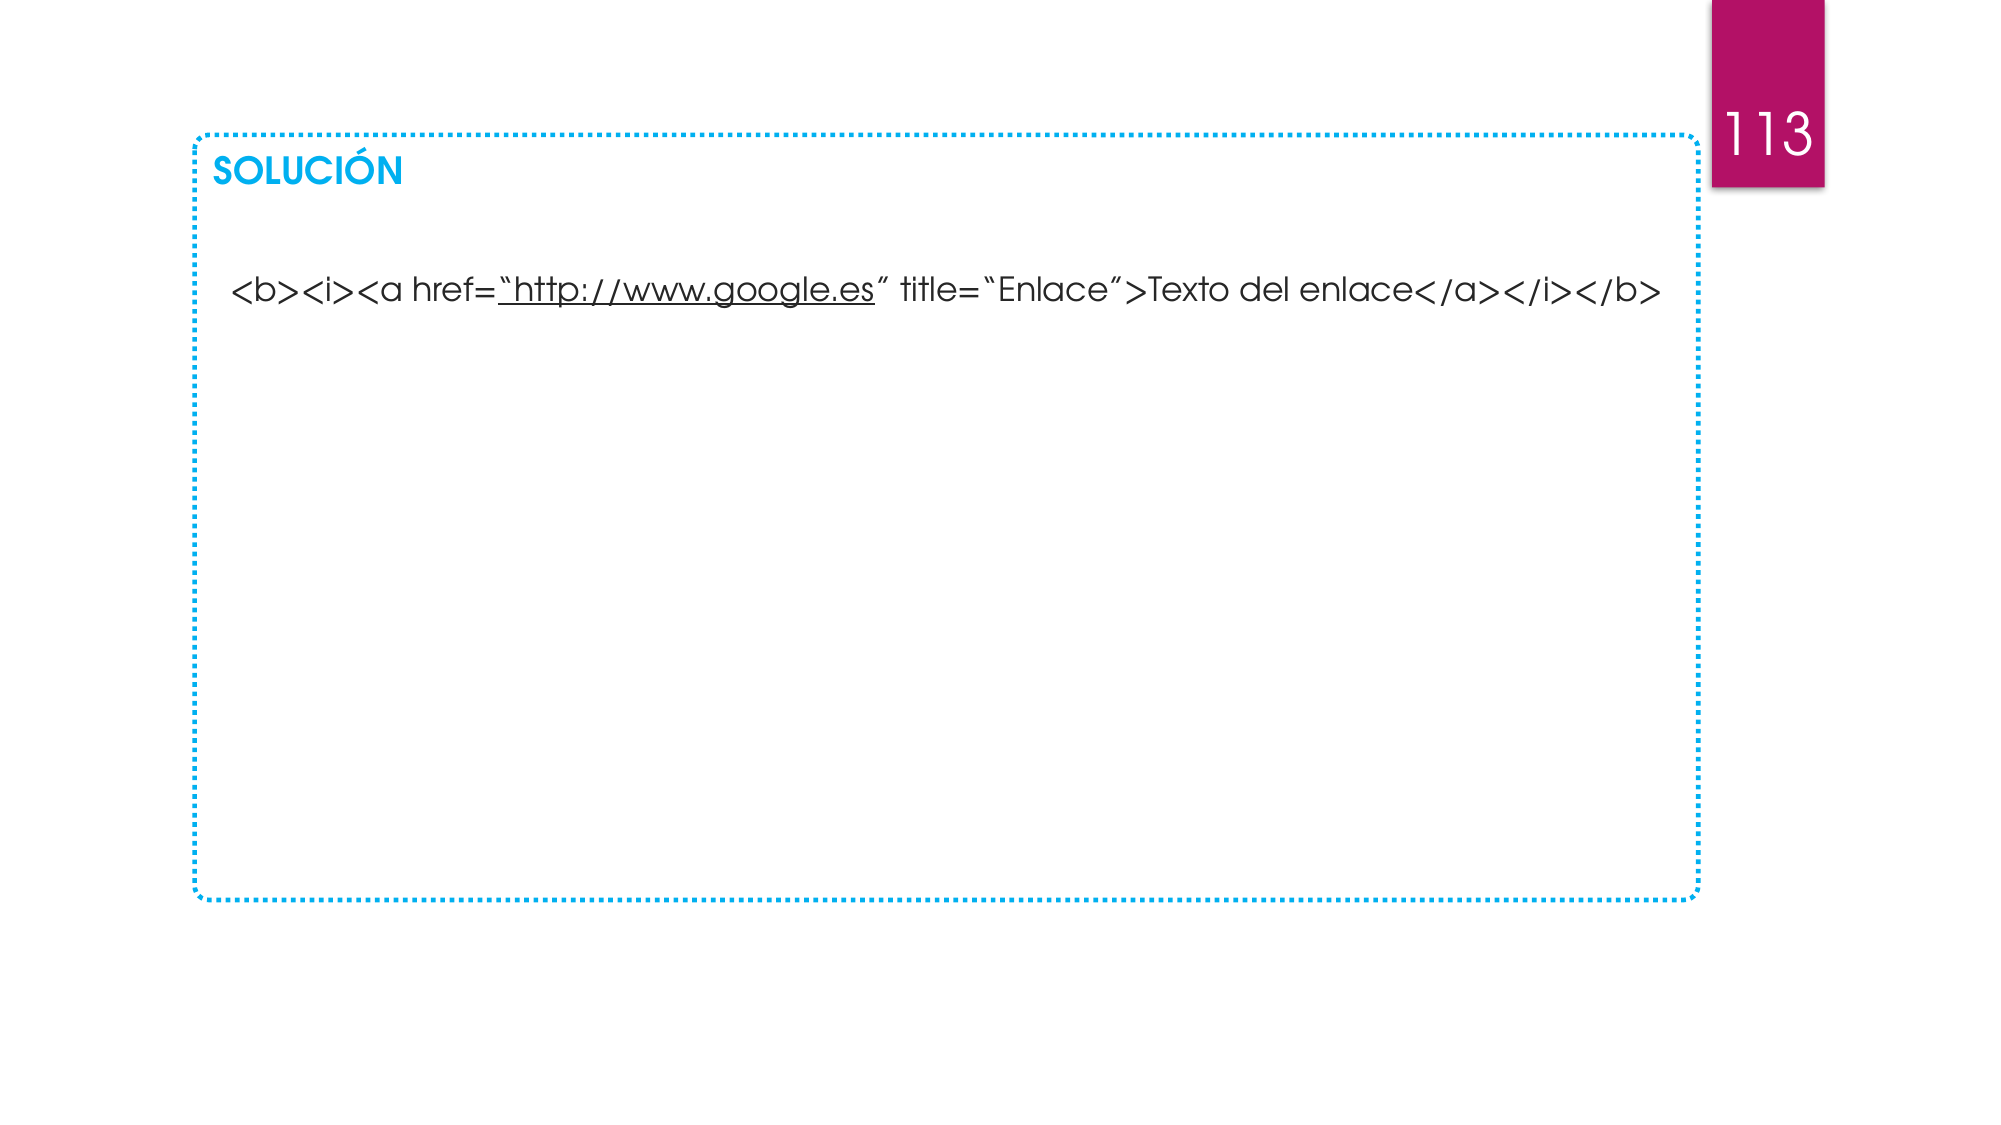

113
SOLUCIÓN

<b><i><a href=“http://www.google.es” title=“Enlace”>Texto del enlace</a></i></b>